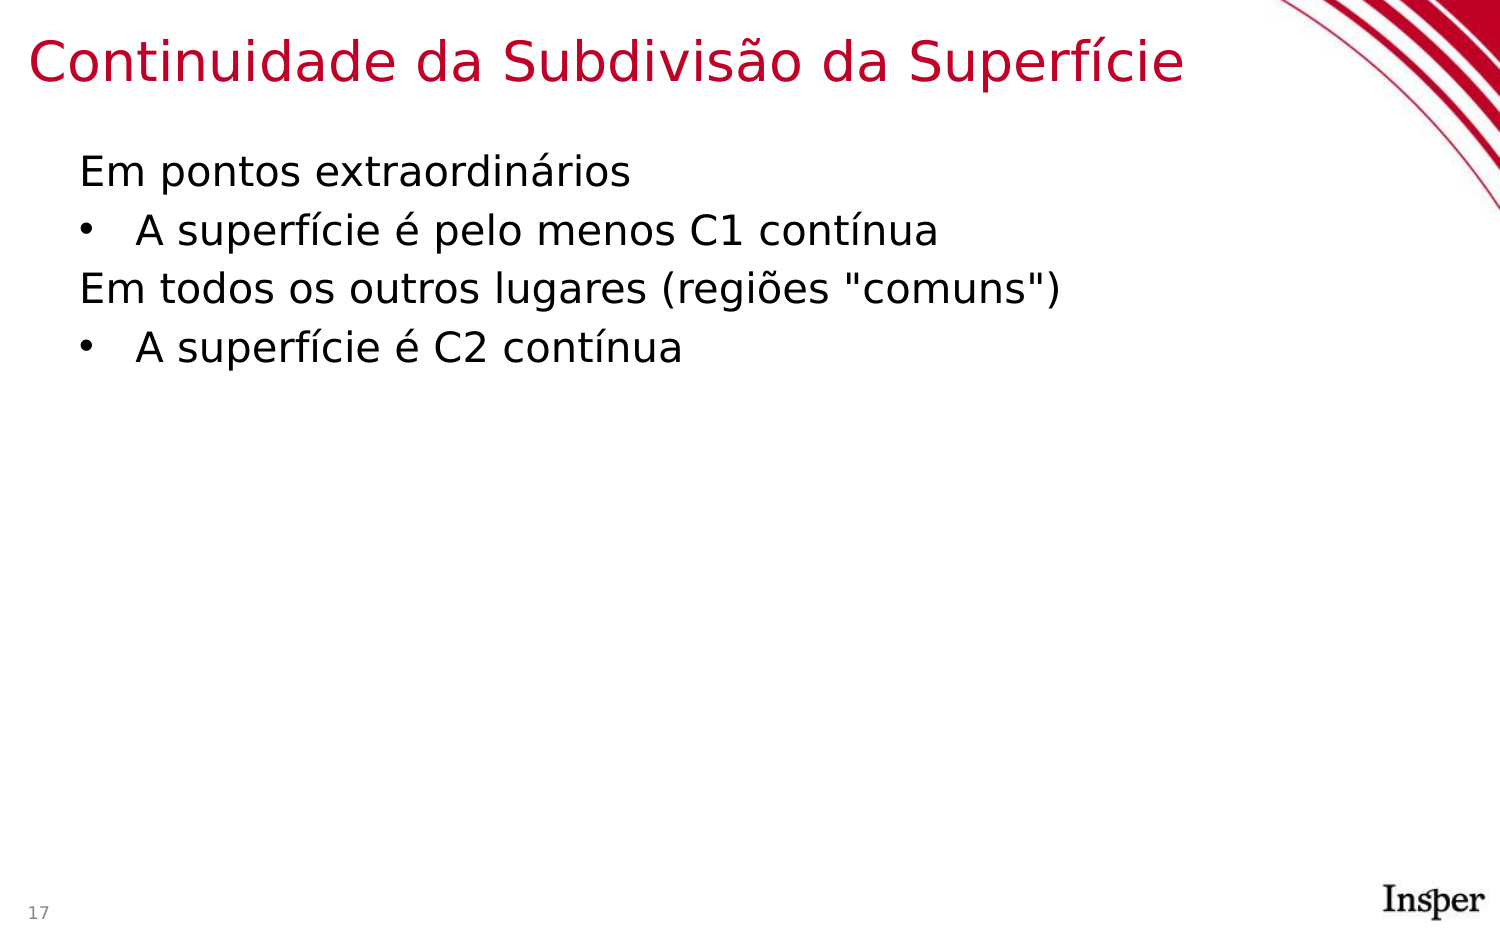

# Continuidade da Subdivisão da Superfície
Em pontos extraordinários
A superfície é pelo menos C1 contínua
Em todos os outros lugares (regiões "comuns")
A superfície é C2 contínua
17